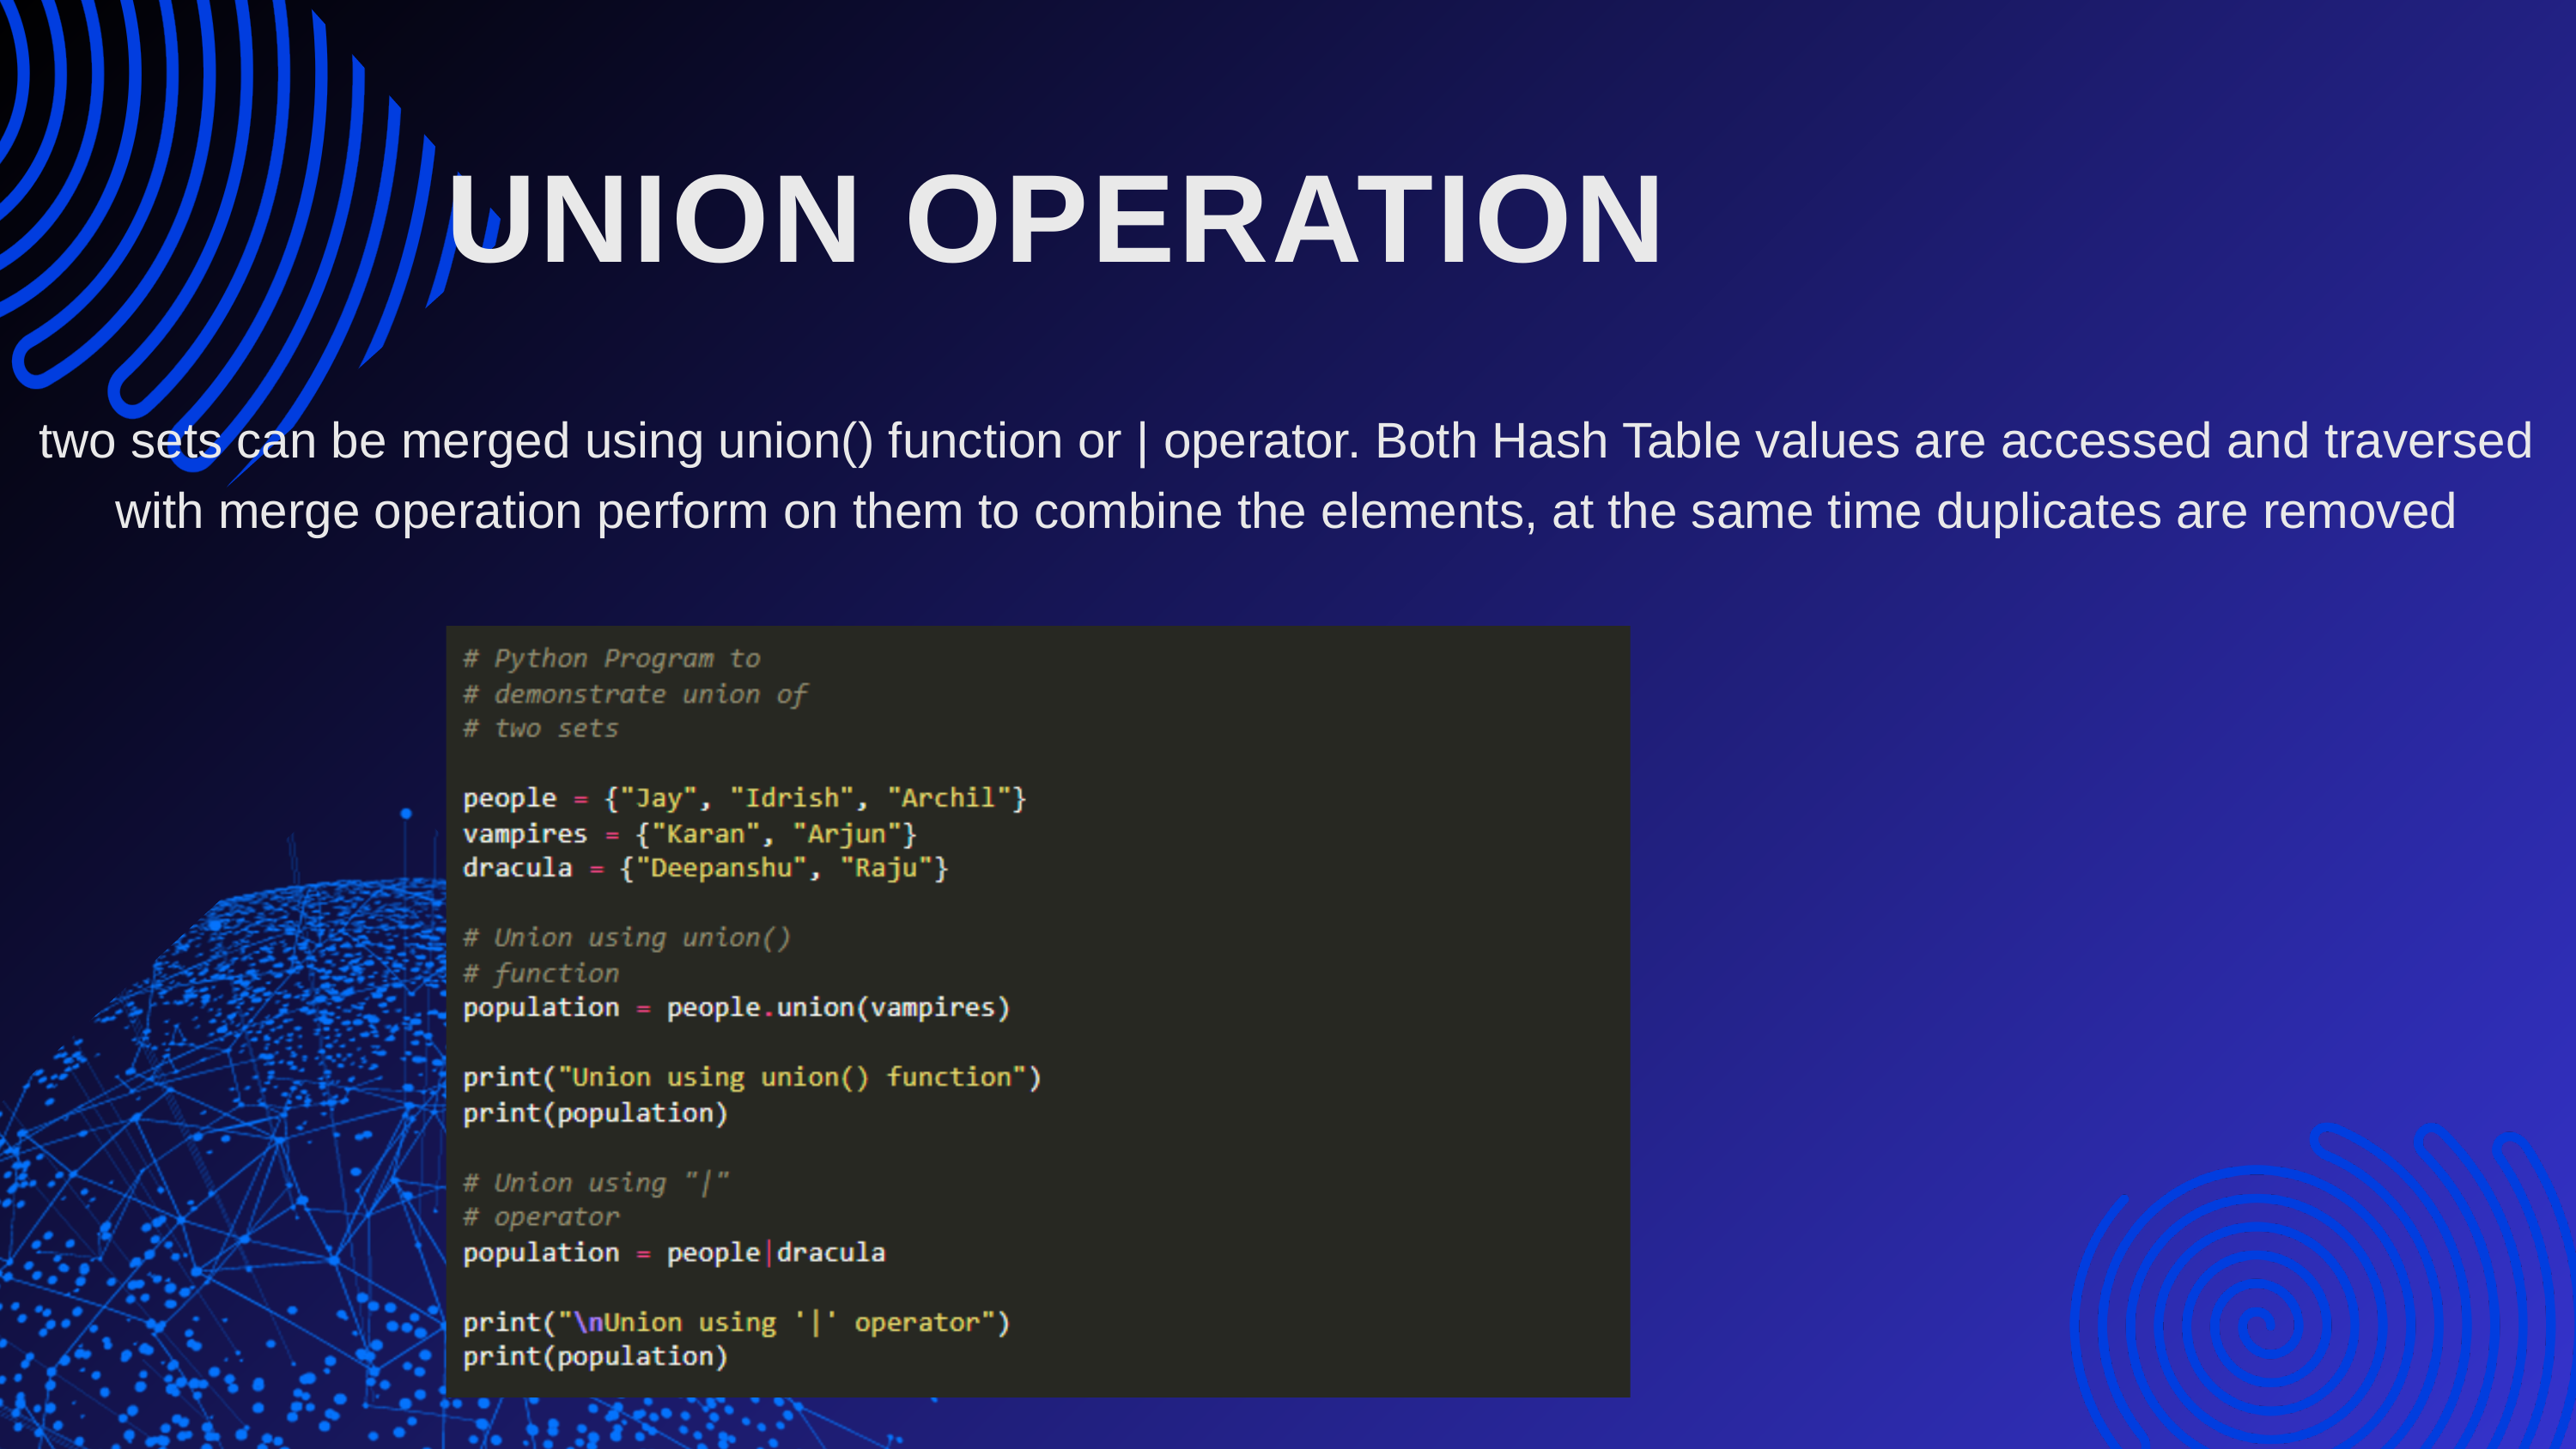

UNION OPERATION
two sets can be merged using union() function or | operator. Both Hash Table values are accessed and traversed with merge operation perform on them to combine the elements, at the same time duplicates are removed